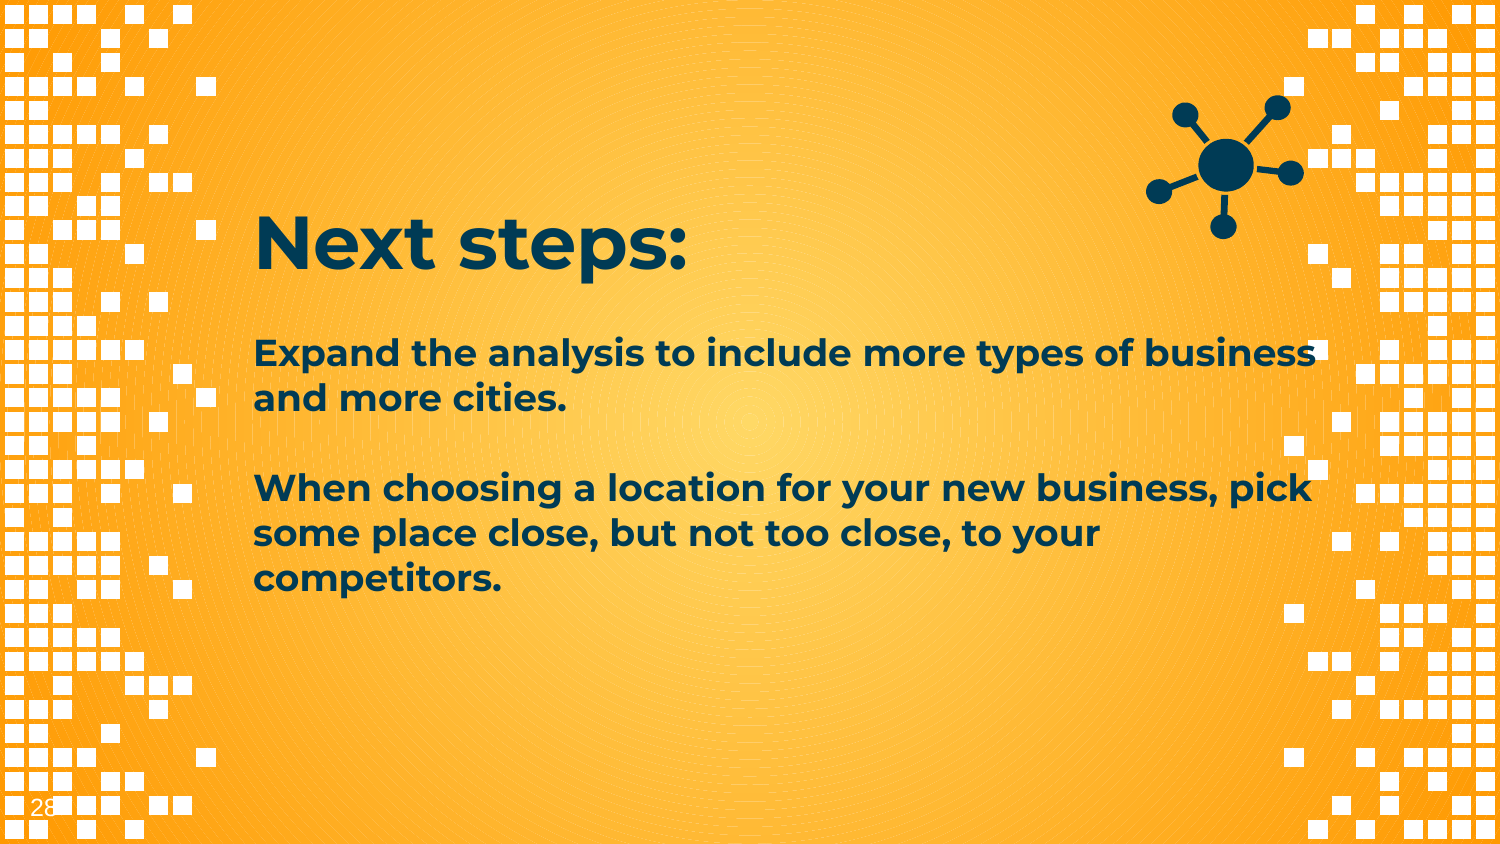

Next steps:

Expand the analysis to include more types of business and more cities.

When choosing a location for your new business, pick some place close, but not too close, to your competitors.

28